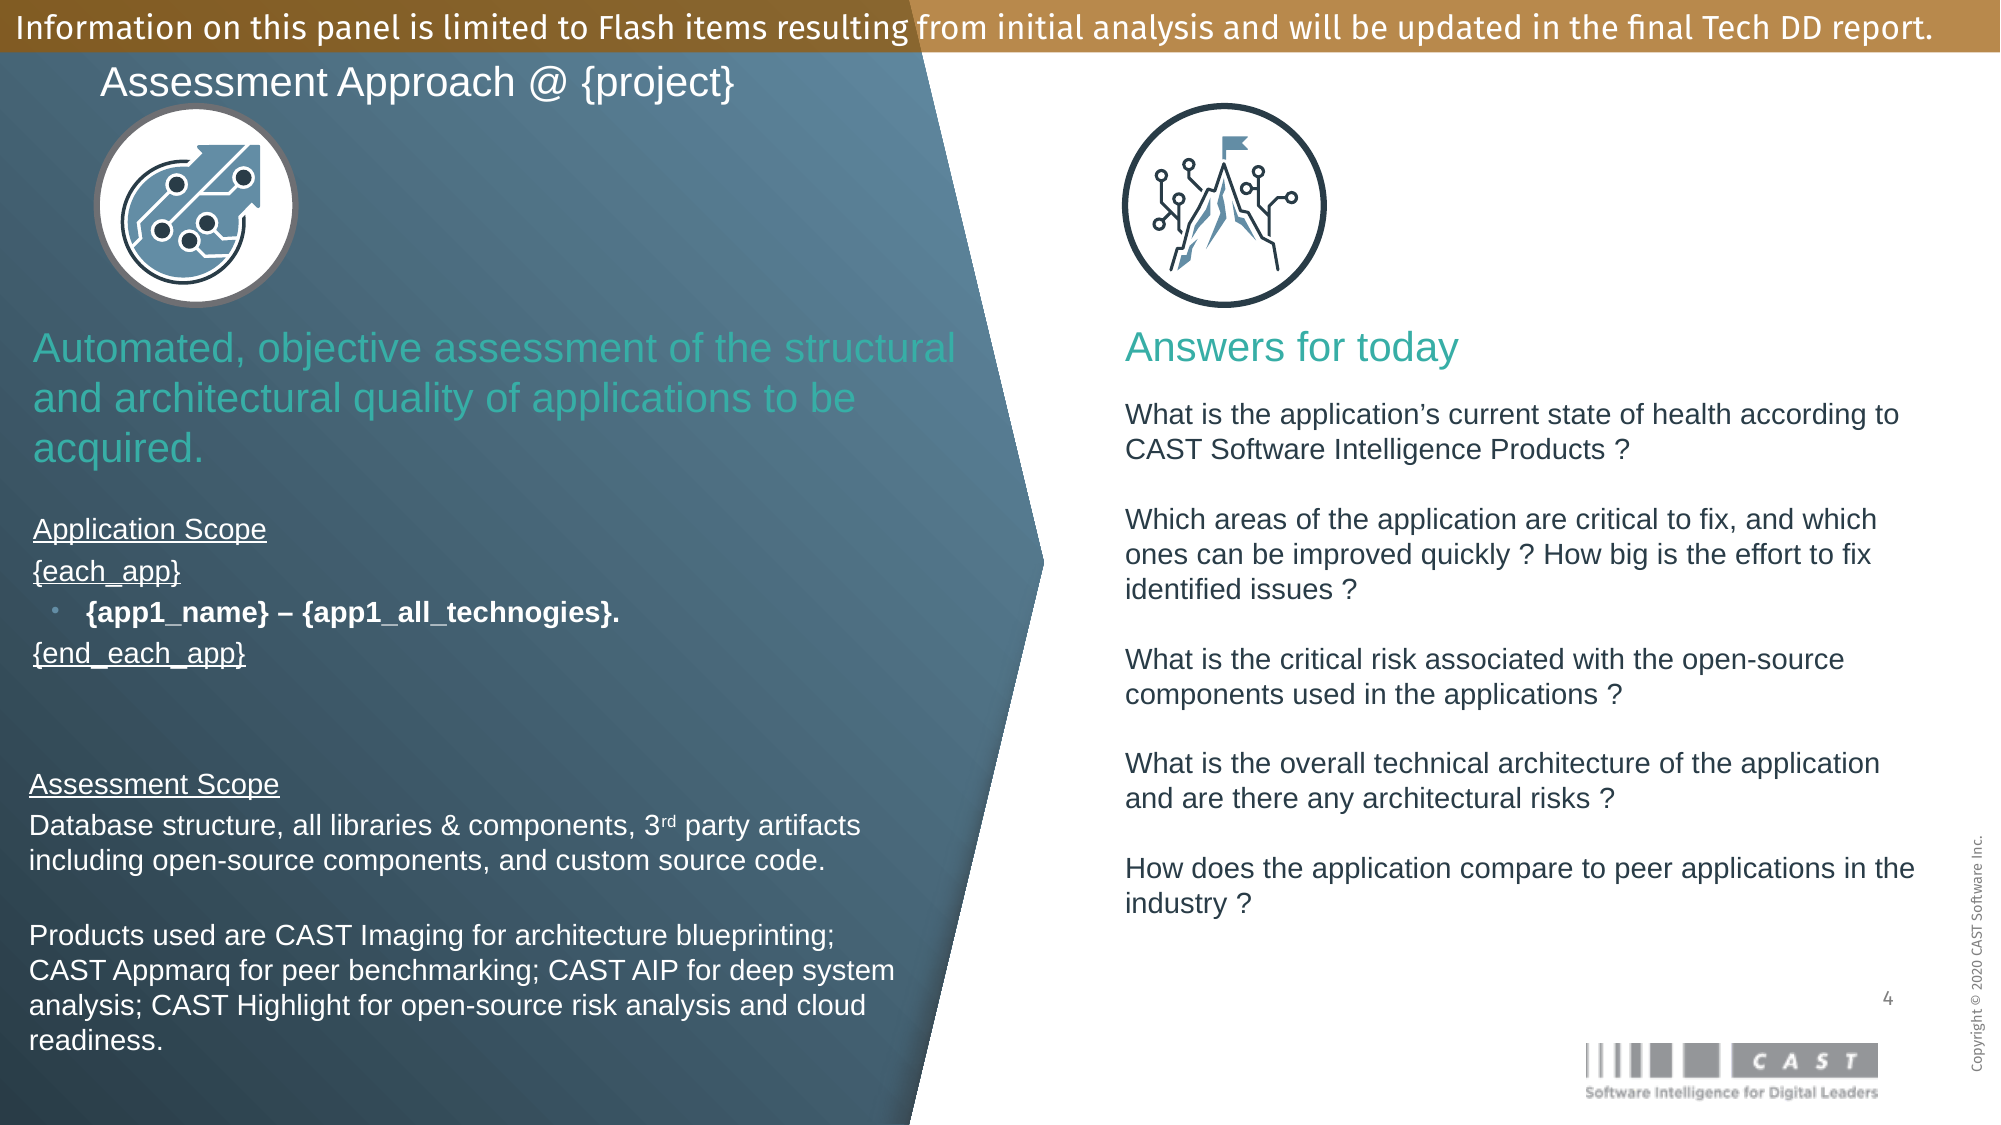

# Assessment Approach @ {project}

Answers for today
Automated, objective assessment of the structural and architectural quality of applications to be acquired.
What is the application’s current state of health according to CAST Software Intelligence Products ?

Which areas of the application are critical to fix, and which ones can be improved quickly ? How big is the effort to fix identified issues ?

What is the critical risk associated with the open-source components used in the applications ?

What is the overall technical architecture of the application and are there any architectural risks ?

How does the application compare to peer applications in the industry ?
Application Scope
{each_app}
{app1_name} – {app1_all_technogies}.
{end_each_app}

Assessment Scope
Database structure, all libraries & components, 3rd party artifacts including open-source components, and custom source code.

Products used are CAST Imaging for architecture blueprinting; CAST Appmarq for peer benchmarking; CAST AIP for deep system analysis; CAST Highlight for open-source risk analysis and cloud readiness.